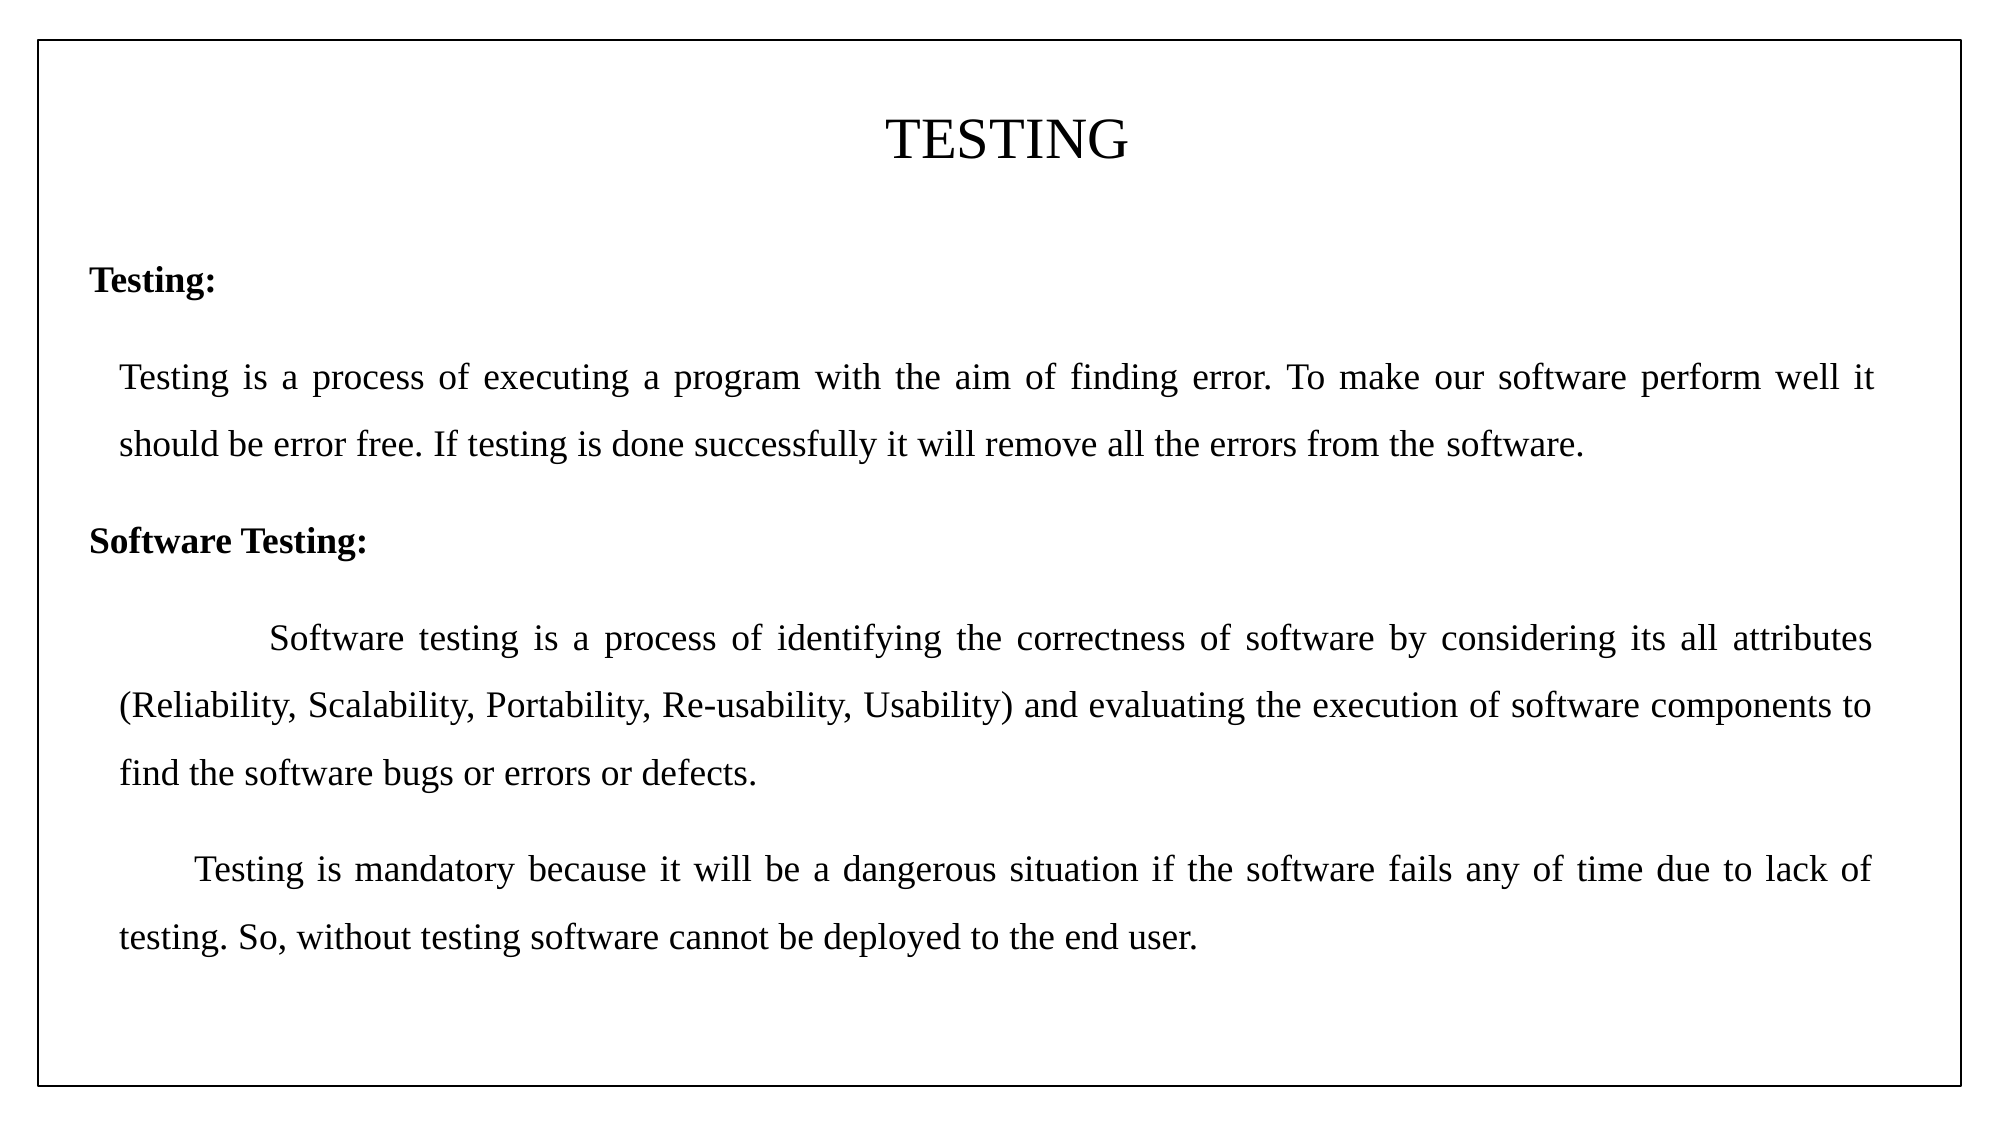

# TESTING
Testing:
	Testing is a process of executing a program with the aim of finding error. To make our software perform well it should be error free. If testing is done successfully it will remove all the errors from the software.
Software Testing:
		Software testing is a process of identifying the correctness of software by considering its all attributes (Reliability, Scalability, Portability, Re-usability, Usability) and evaluating the execution of software components to find the software bugs or errors or defects.
Testing is mandatory because it will be a dangerous situation if the software fails any of time due to lack of testing. So, without testing software cannot be deployed to the end user.